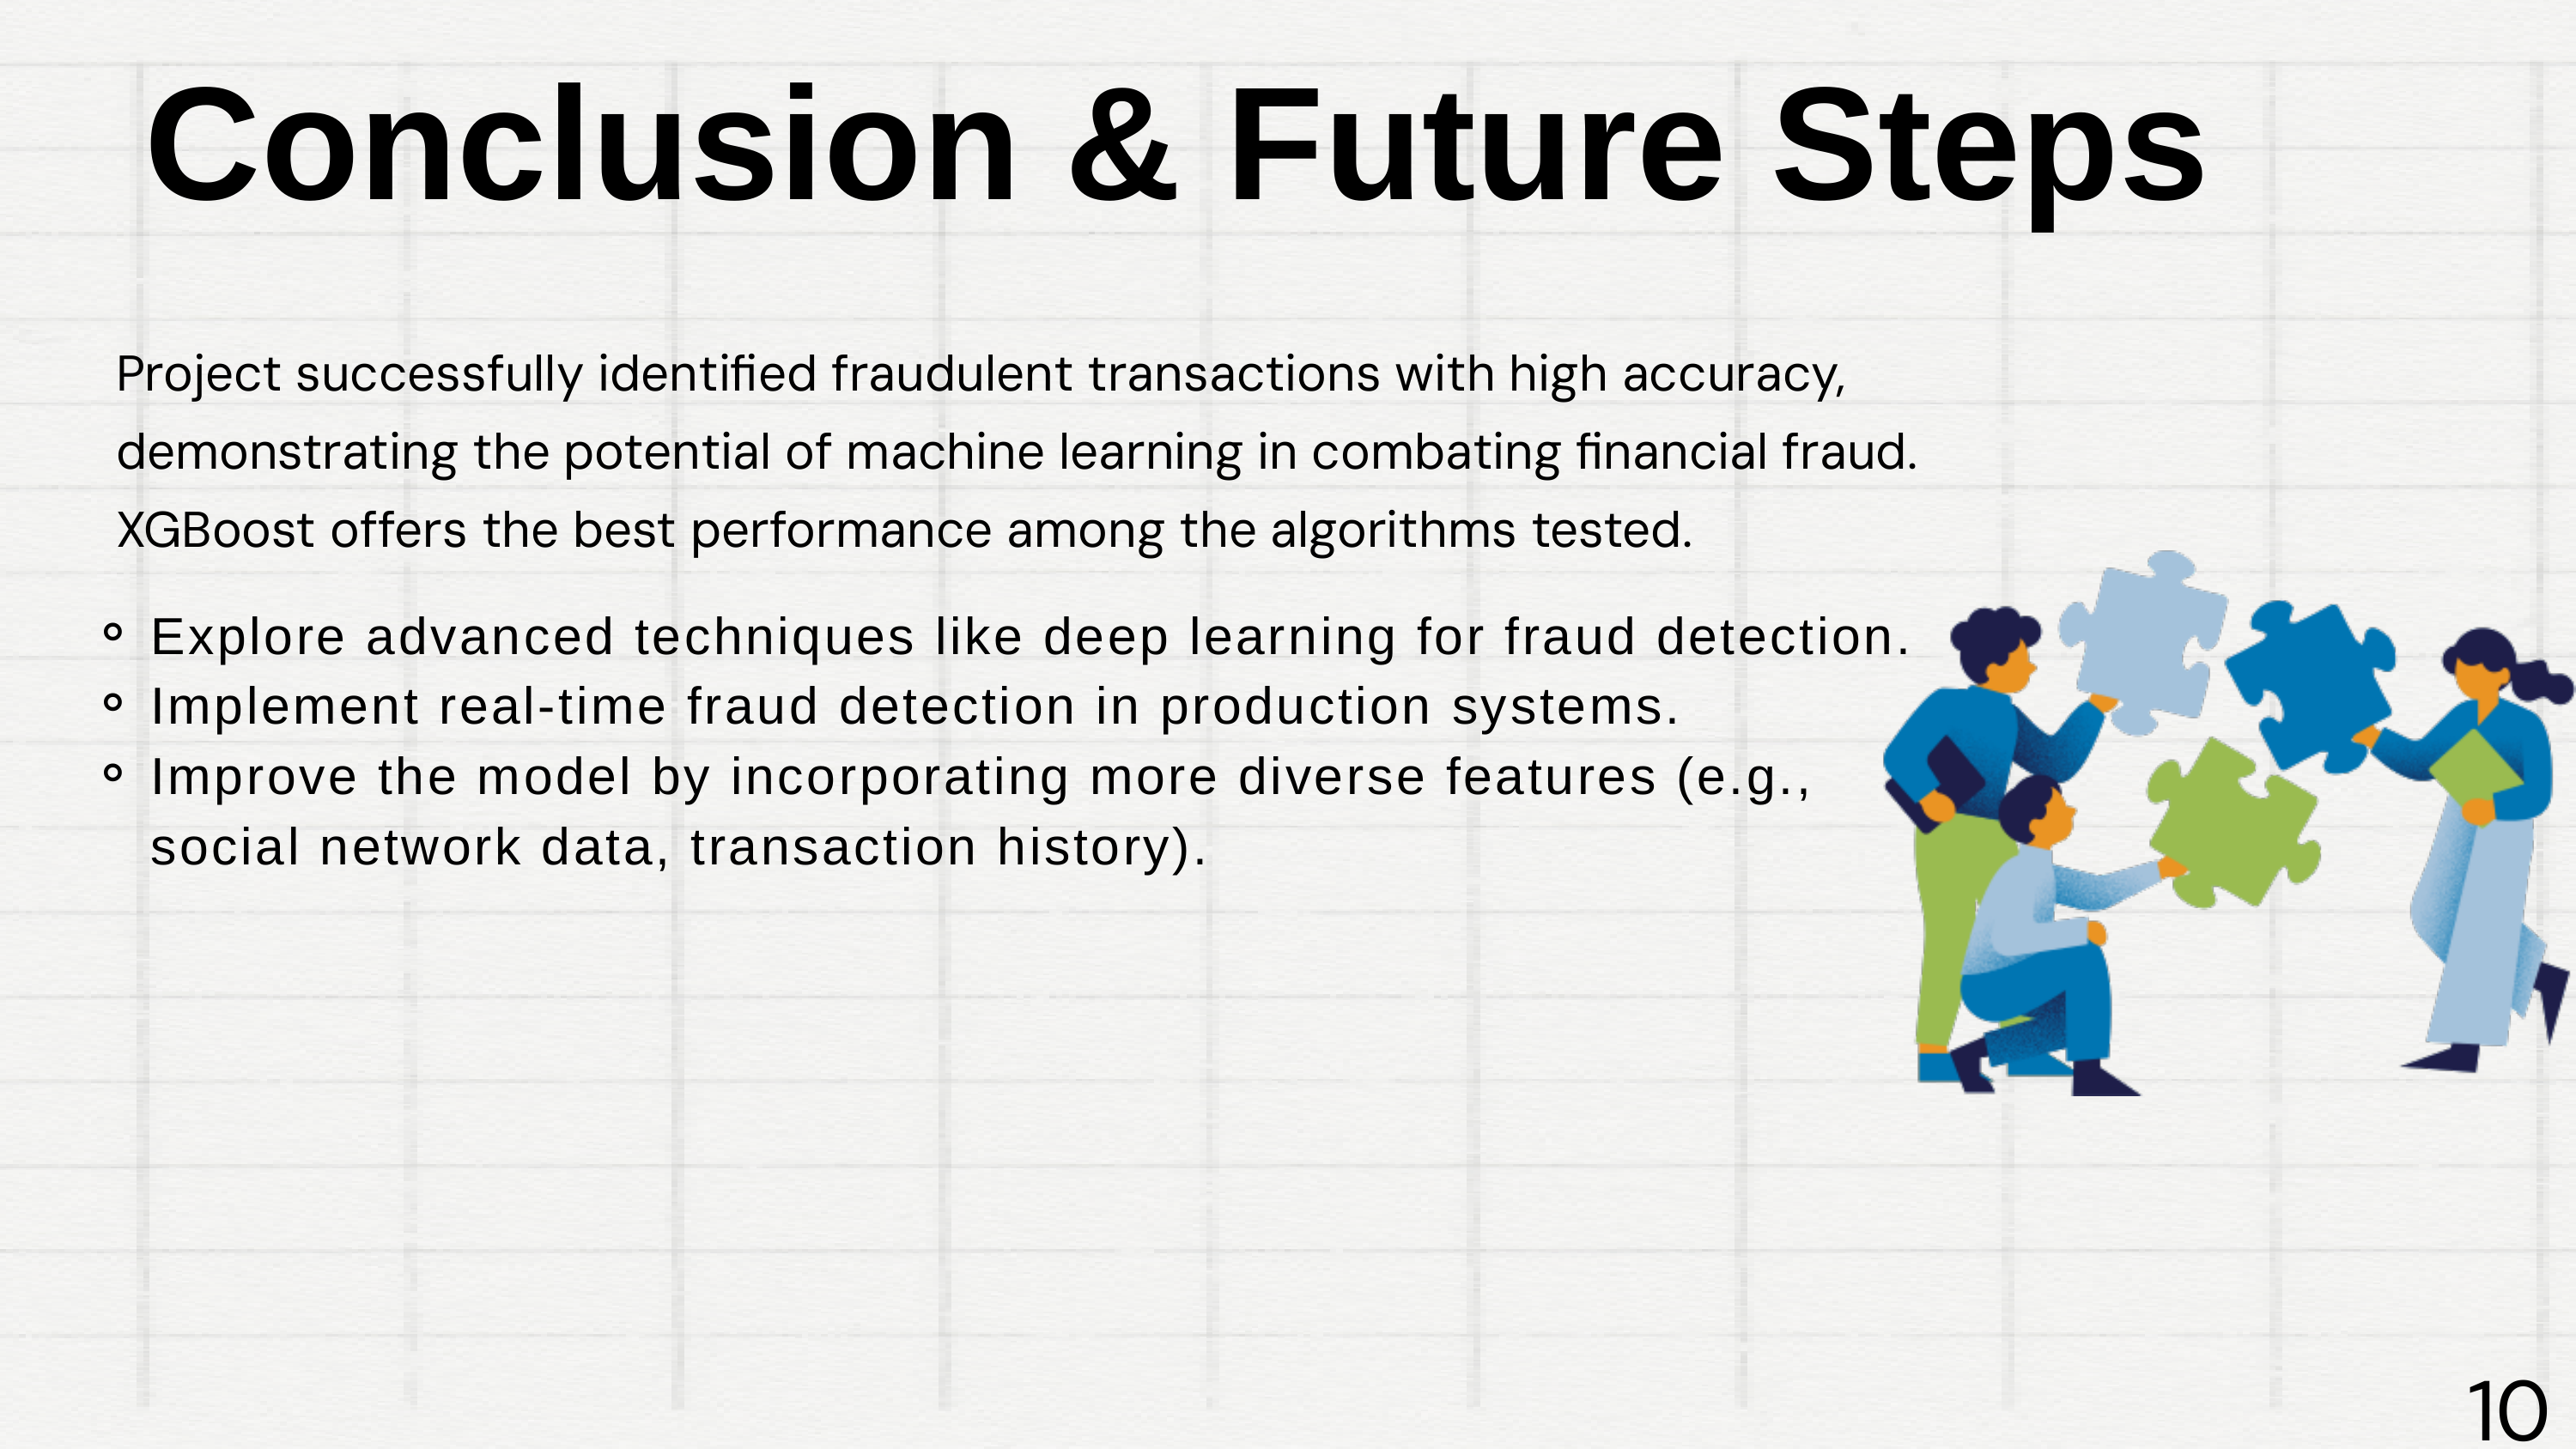

Conclusion & Future Steps

Project successfully identified fraudulent transactions with high accuracy, demonstrating the potential of machine learning in combating financial fraud.
XGBoost offers the best performance among the algorithms tested.

Explore advanced techniques like deep learning for fraud detection.
Implement real-time fraud detection in production systems.
Improve the model by incorporating more diverse features (e.g., social network data, transaction history).

10